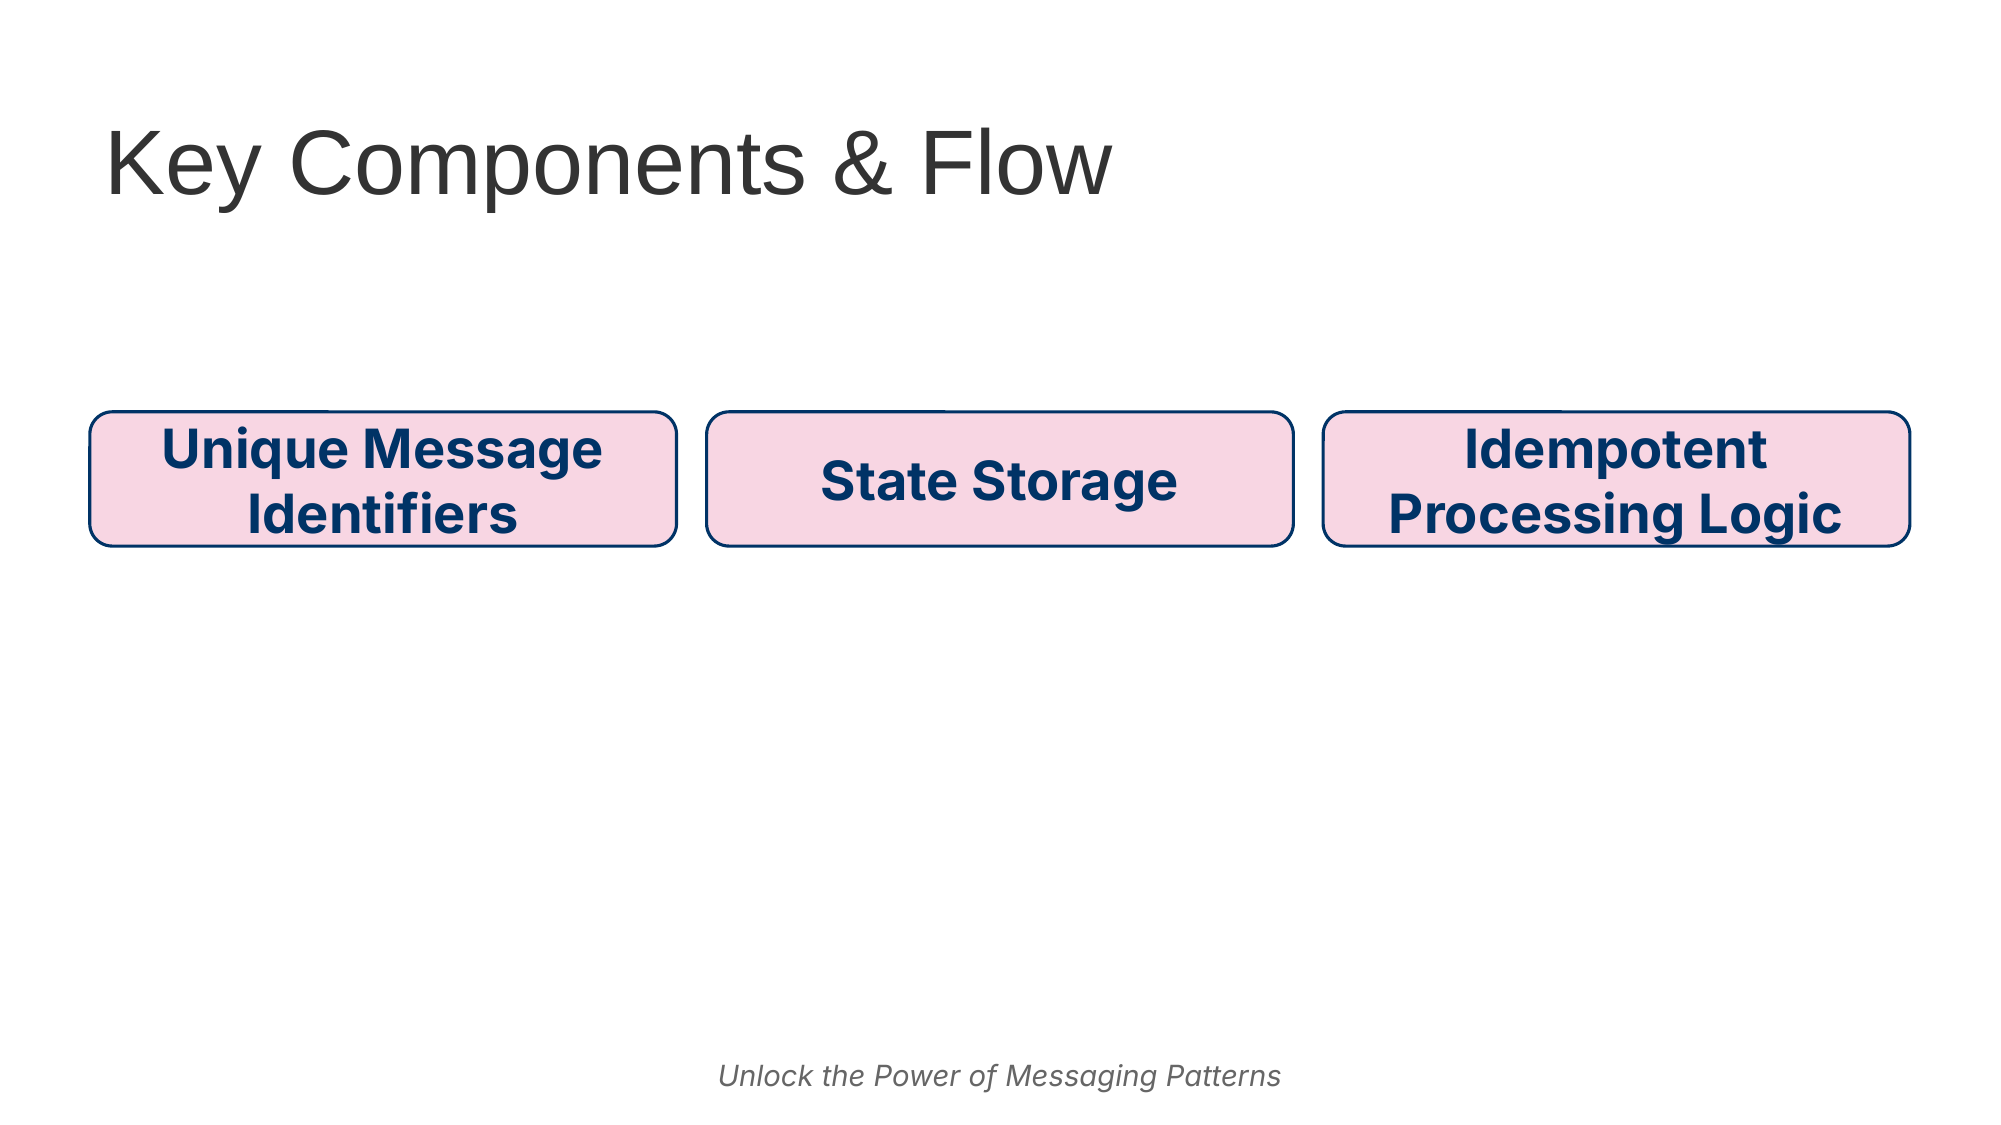

# Key Components & Flow
Unique Message Identifiers
State Storage
Idempotent Processing Logic